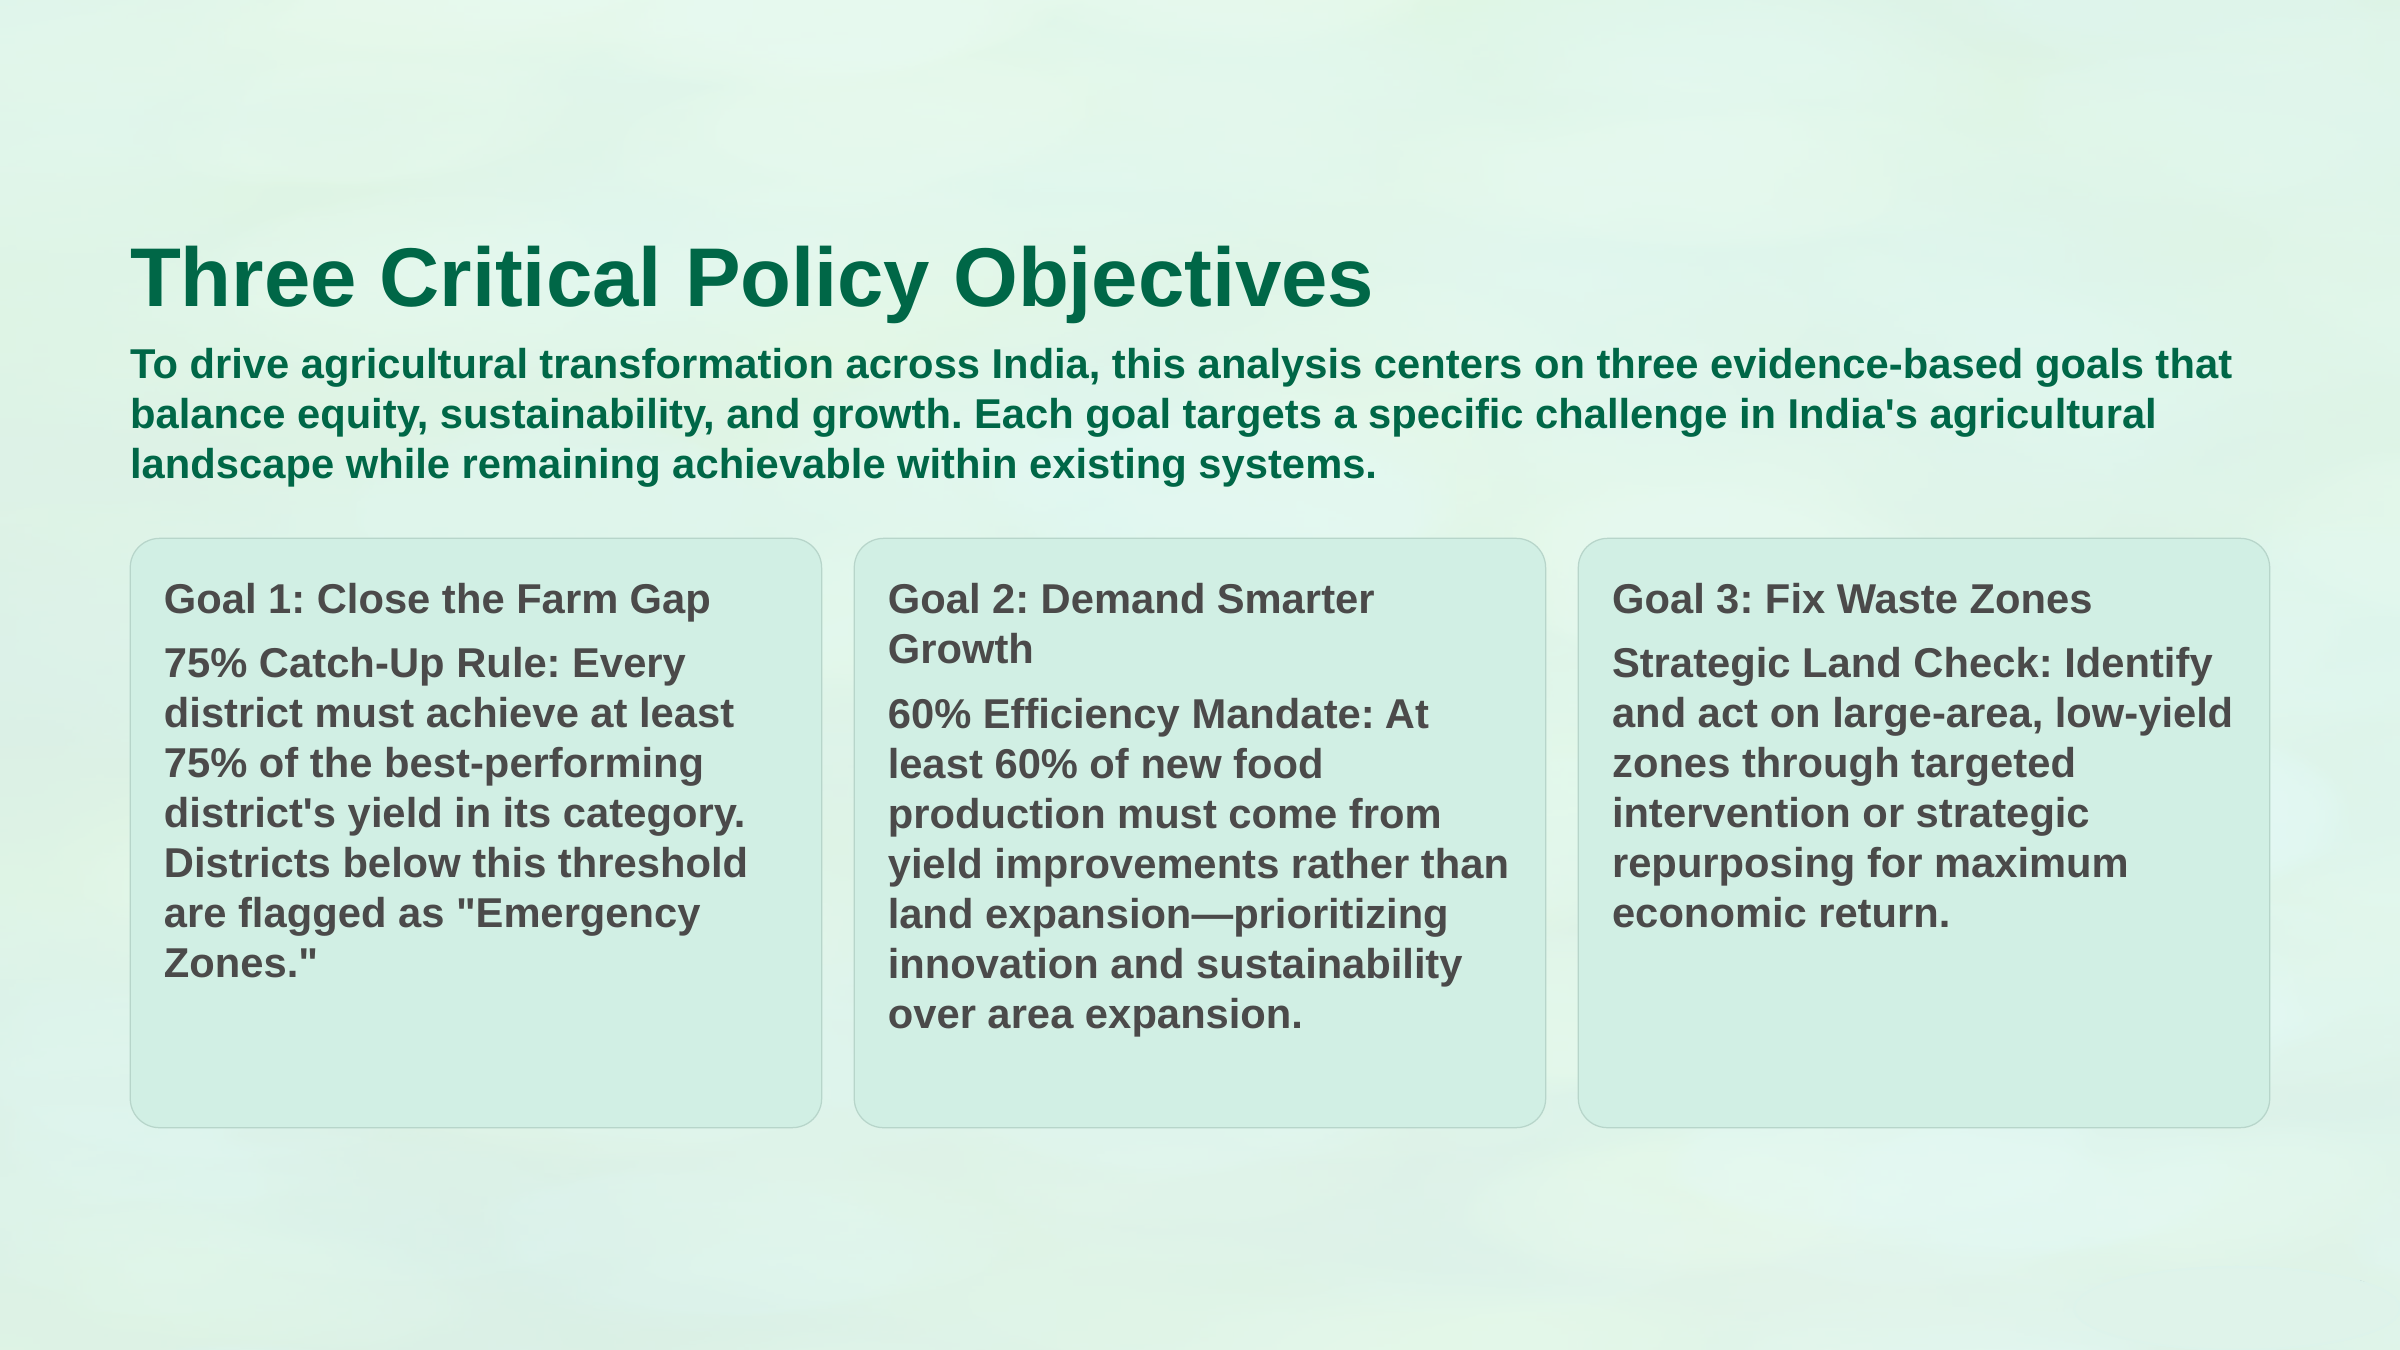

Three Critical Policy Objectives
To drive agricultural transformation across India, this analysis centers on three evidence-based goals that balance equity, sustainability, and growth. Each goal targets a specific challenge in India's agricultural landscape while remaining achievable within existing systems.

Goal 1: Close the Farm Gap
Goal 2: Demand Smarter Growth
Goal 3: Fix Waste Zones
75% Catch-Up Rule: Every district must achieve at least 75% of the best-performing district's yield in its category. Districts below this threshold are flagged as "Emergency Zones."
Strategic Land Check: Identify and act on large-area, low-yield zones through targeted intervention or strategic repurposing for maximum economic return.
60% Efficiency Mandate: At least 60% of new food production must come from yield improvements rather than land expansion—prioritizing innovation and sustainability over area expansion.